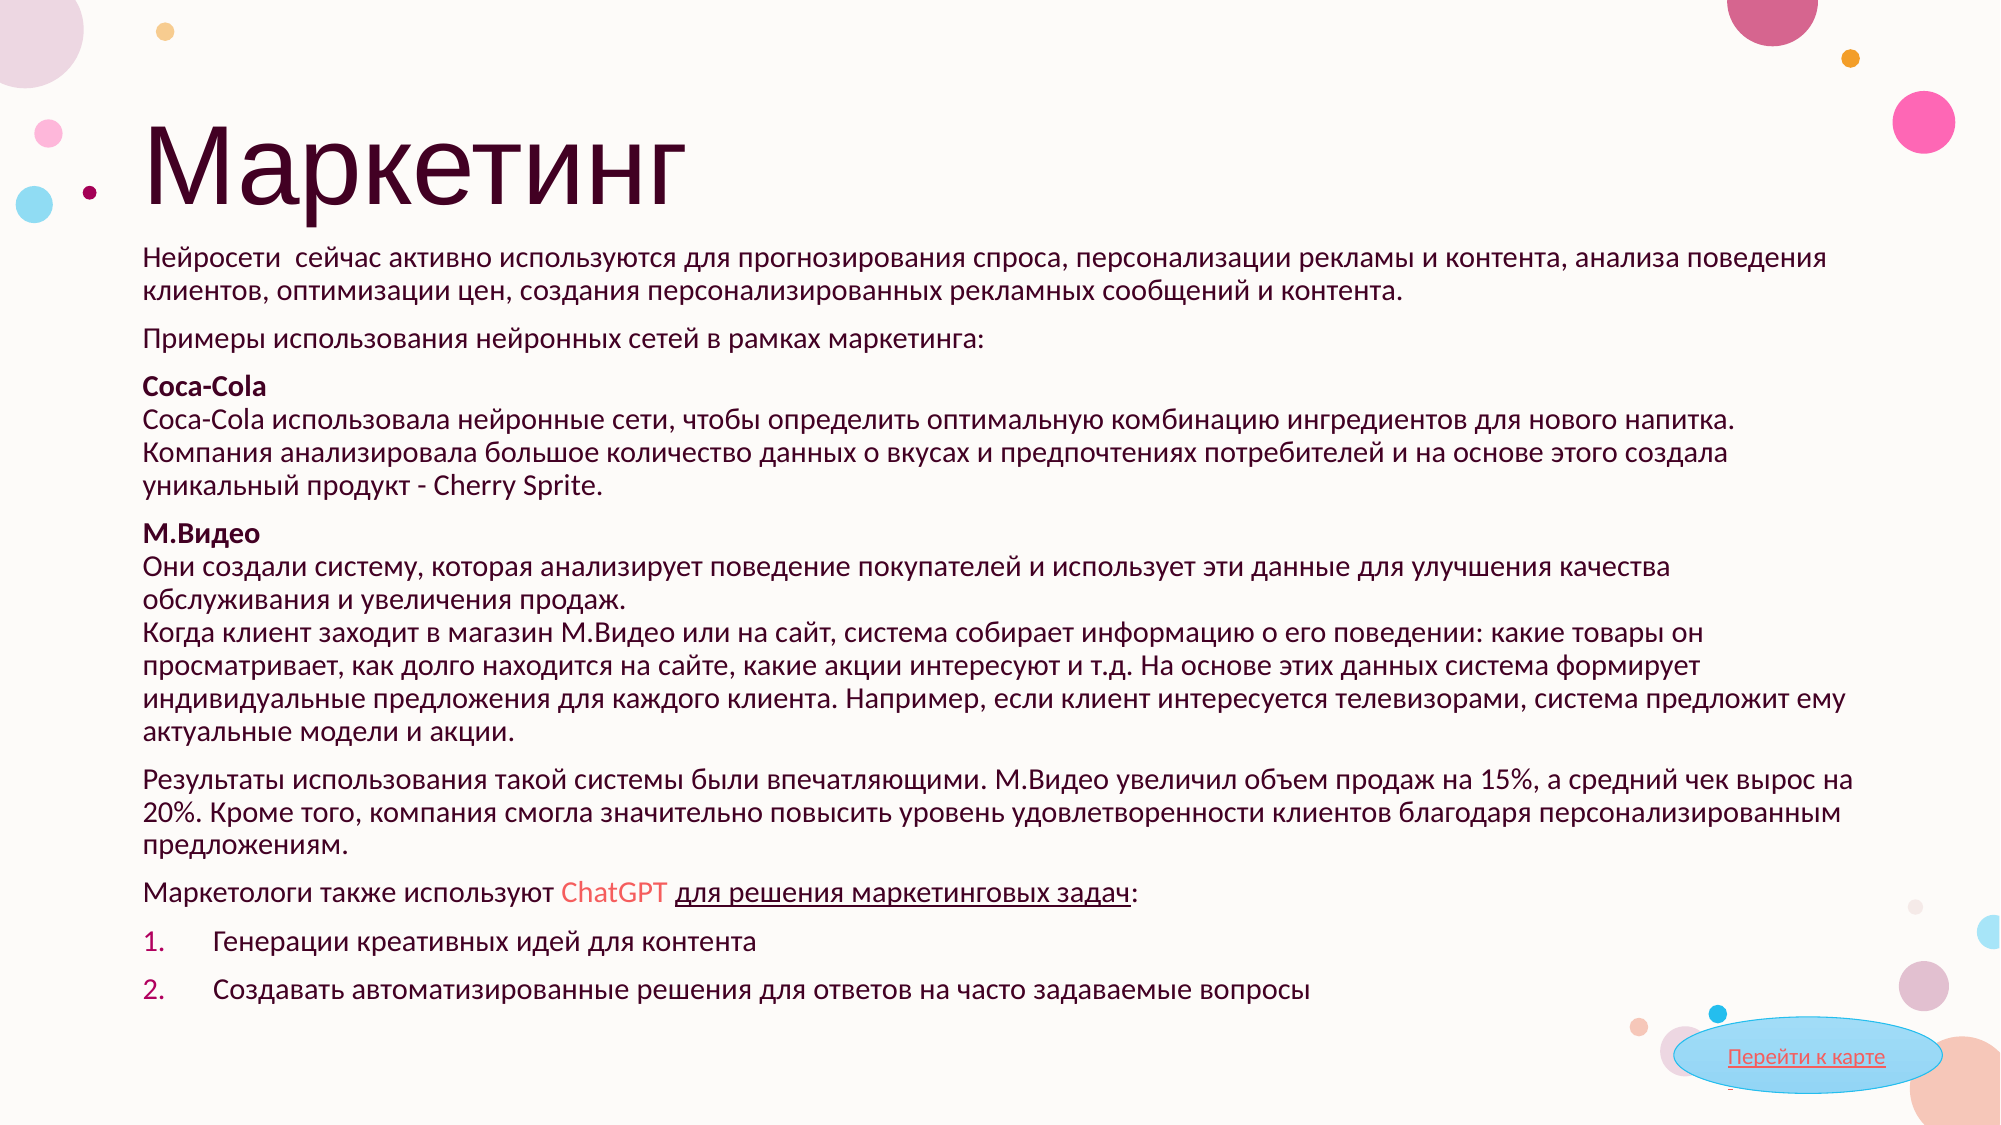

# Маркетинг
Нейросети  сейчас активно используются для прогнозирования спроса, персонализации рекламы и контента, анализа поведения клиентов, оптимизации цен, создания персонализированных рекламных сообщений и контента.
Примеры использования нейронных сетей в рамках маркетинга:
Coca-Cola
Coca-Cola использовала нейронные сети, чтобы определить оптимальную комбинацию ингредиентов для нового напитка. Компания анализировала большое количество данных о вкусах и предпочтениях потребителей и на основе этого создала уникальный продукт - Cherry Sprite.
М.Видео
Они создали систему, которая анализирует поведение покупателей и использует эти данные для улучшения качества обслуживания и увеличения продаж.
Когда клиент заходит в магазин М.Видео или на сайт, система собирает информацию о его поведении: какие товары он просматривает, как долго находится на сайте, какие акции интересуют и т.д. На основе этих данных система формирует индивидуальные предложения для каждого клиента. Например, если клиент интересуется телевизорами, система предложит ему актуальные модели и акции.
Результаты использования такой системы были впечатляющими. М.Видео увеличил объем продаж на 15%, а средний чек вырос на 20%. Кроме того, компания смогла значительно повысить уровень удовлетворенности клиентов благодаря персонализированным предложениям.
Маркетологи также используют ChatGPT для решения маркетинговых задач:
Генерации креативных идей для контента
Создавать автоматизированные решения для ответов на часто задаваемые вопросы

Перейти к карте